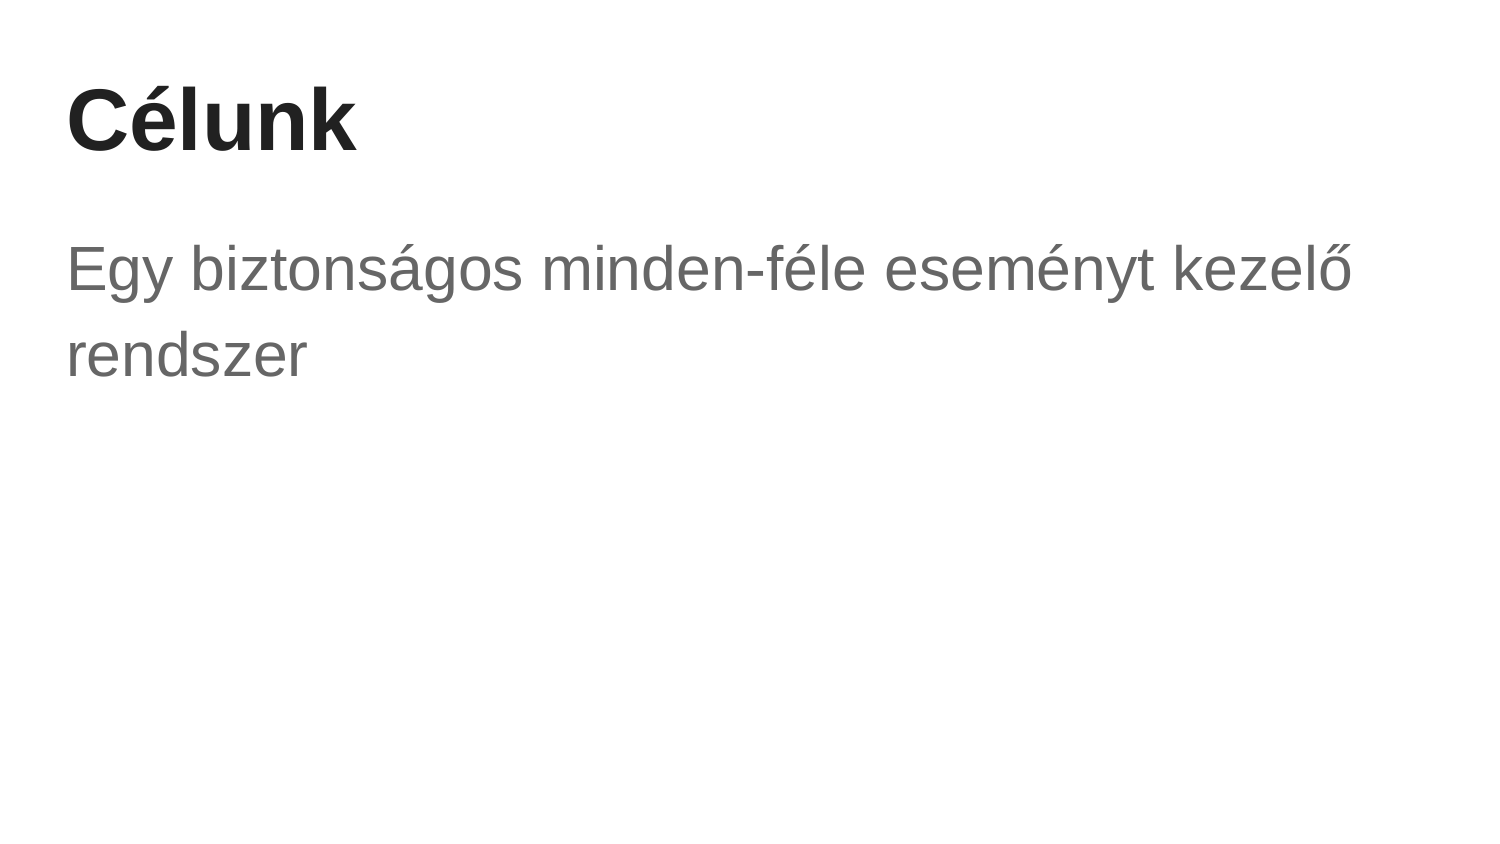

# Célunk
Egy biztonságos minden-féle eseményt kezelő rendszer